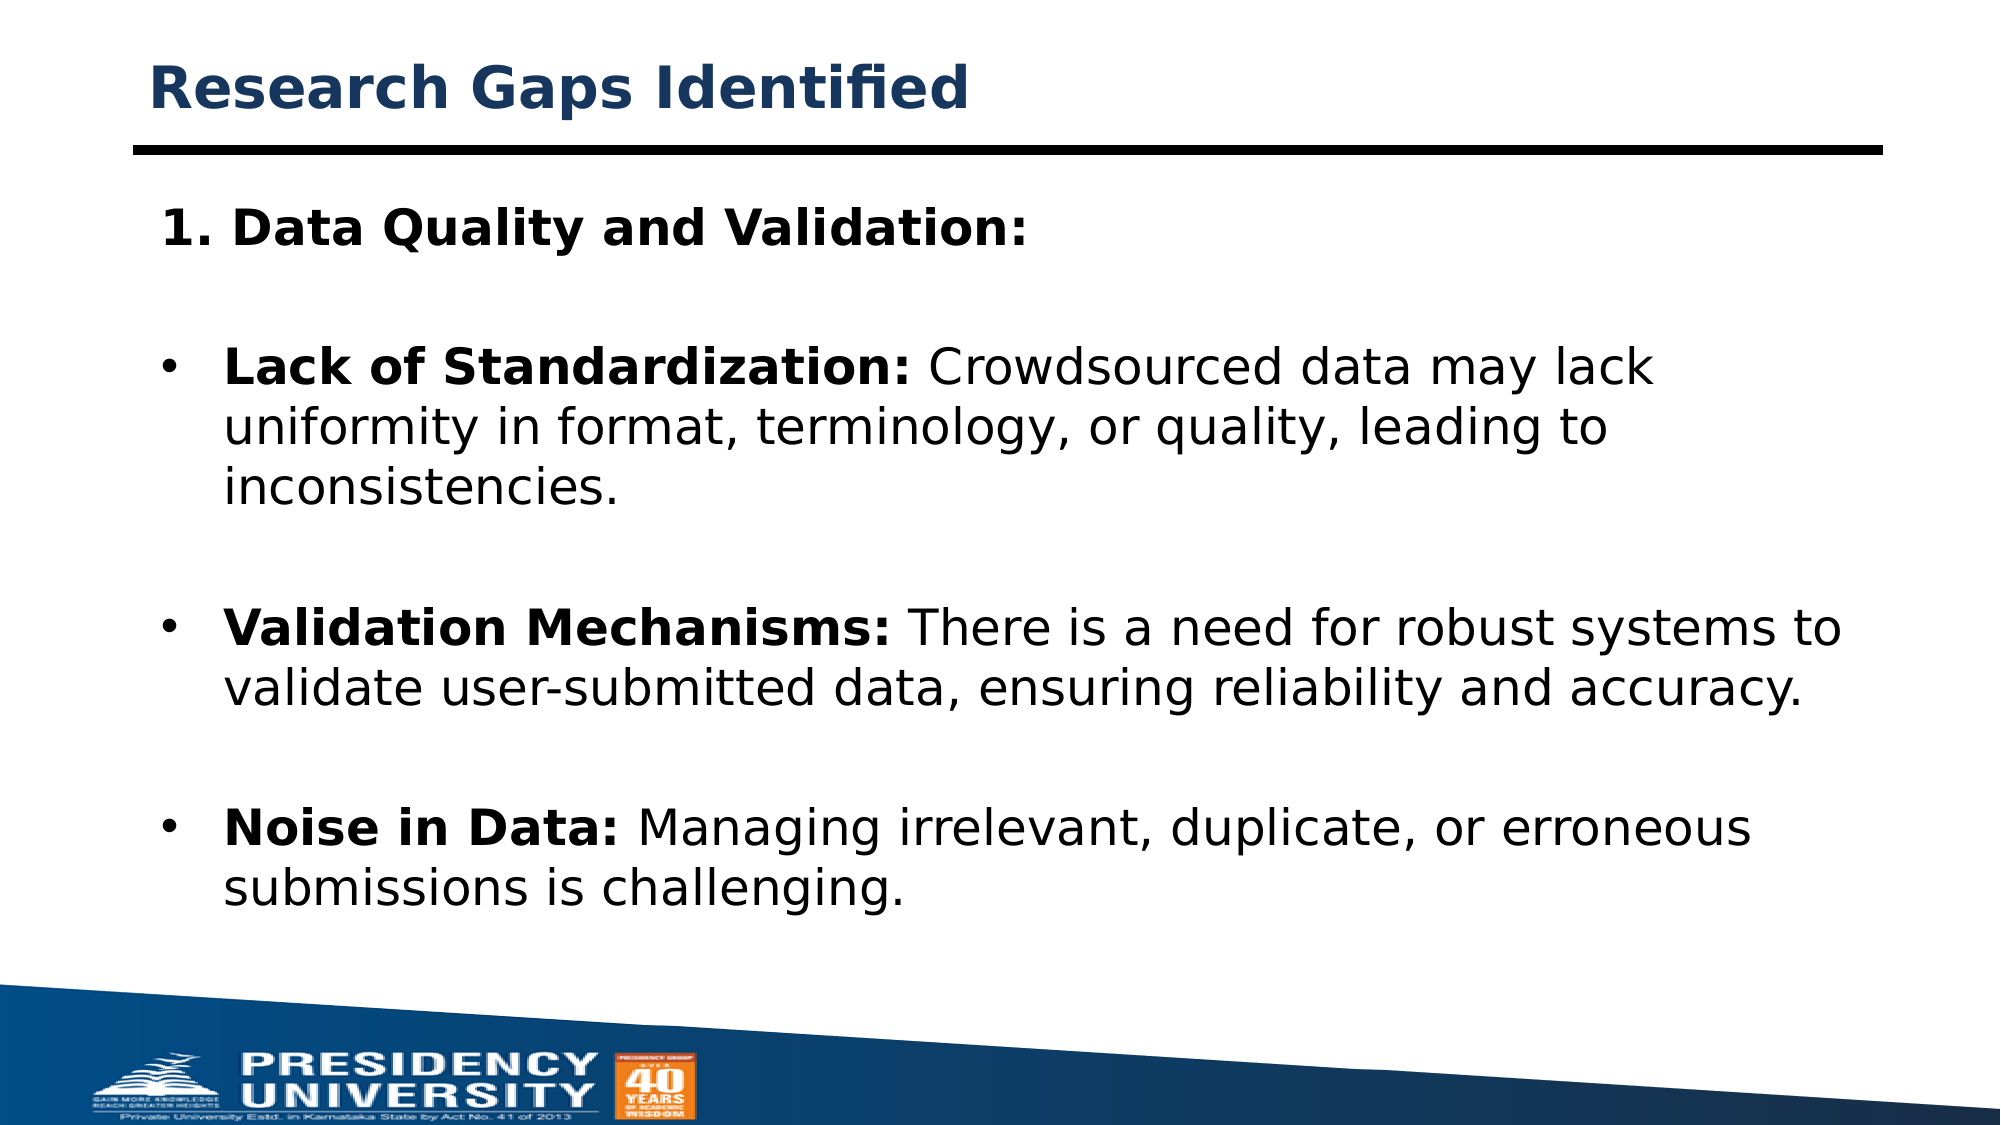

# Research Gaps Identified
1. Data Quality and Validation:

Lack of Standardization: Crowdsourced data may lack uniformity in format, terminology, or quality, leading to inconsistencies.

Validation Mechanisms: There is a need for robust systems to validate user-submitted data, ensuring reliability and accuracy.

Noise in Data: Managing irrelevant, duplicate, or erroneous submissions is challenging.